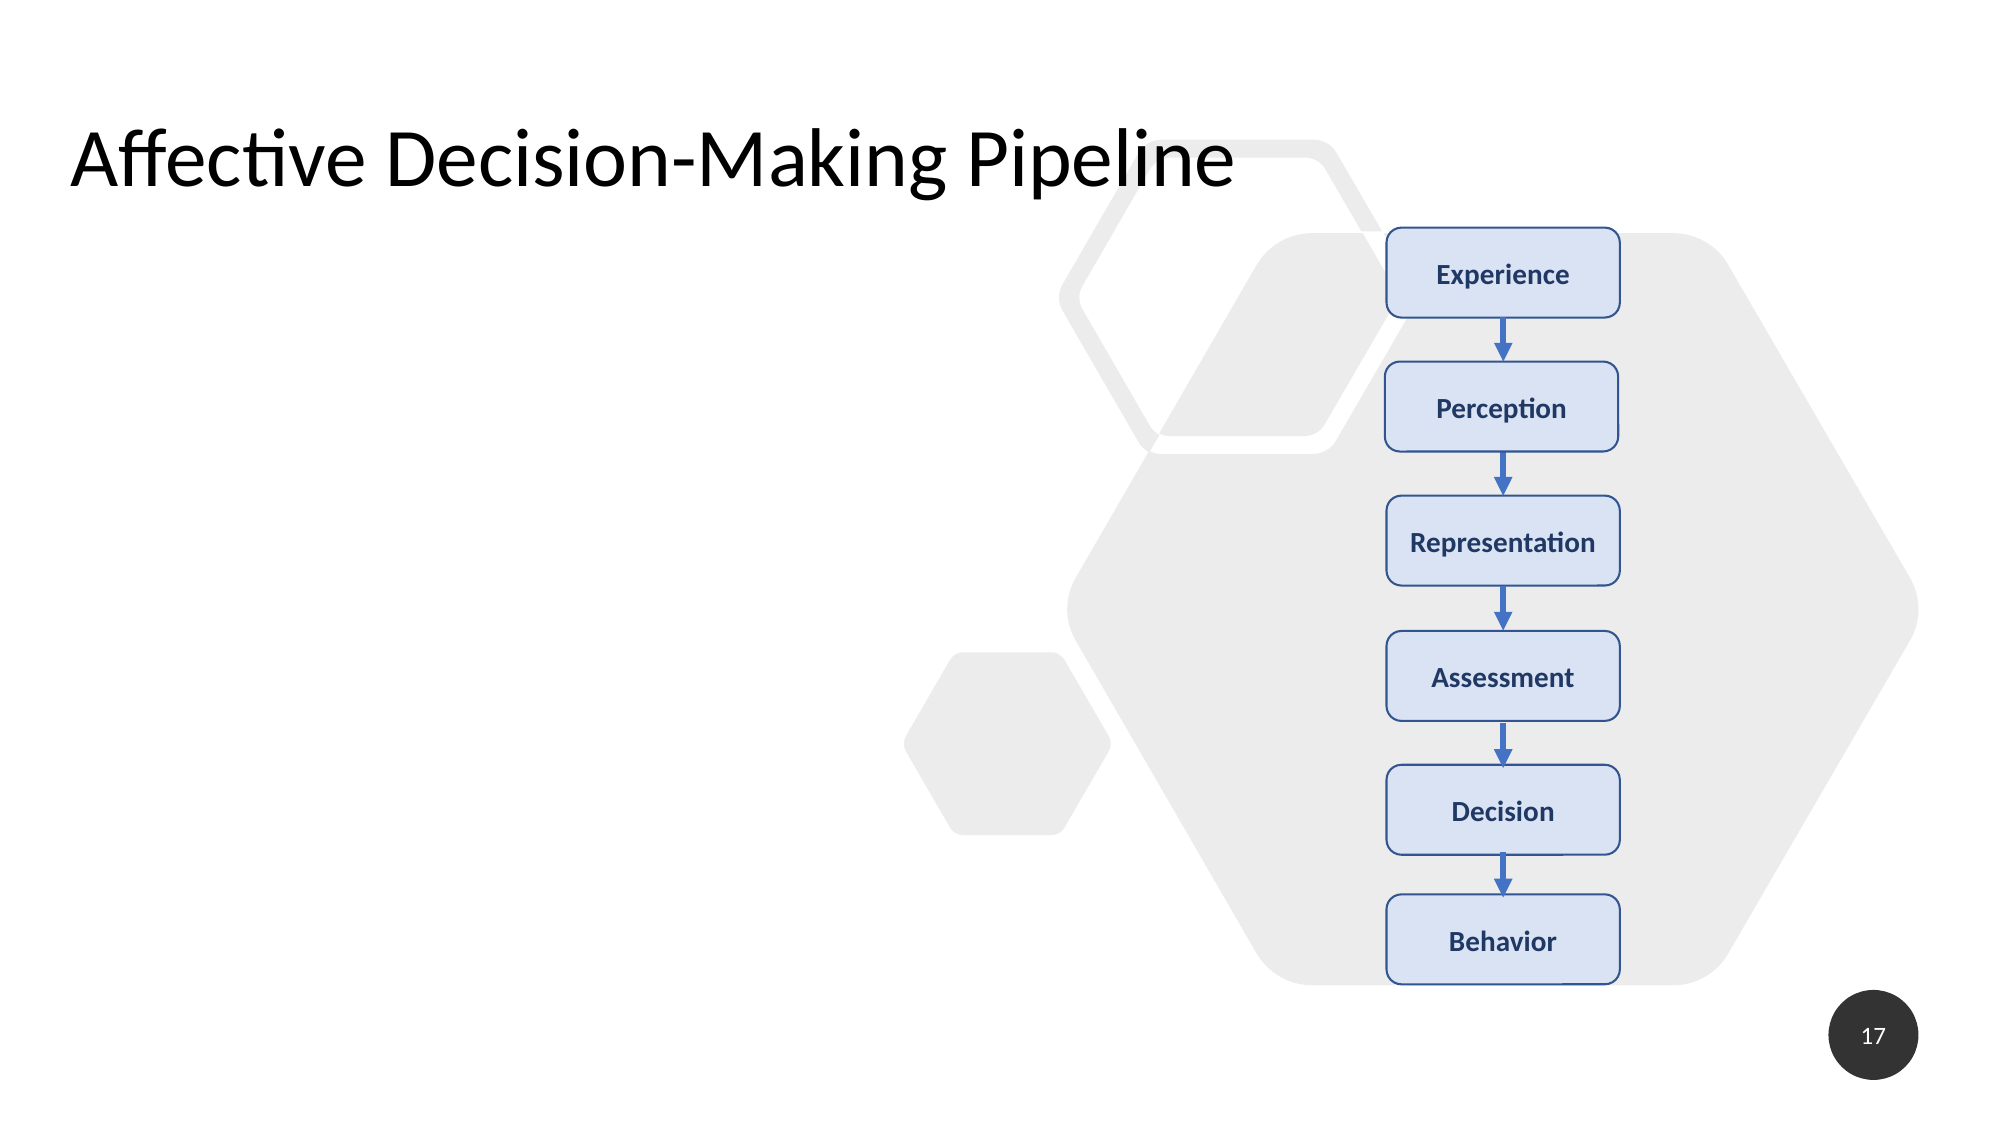

Affective Decision-Making Pipeline

Experience
Representation
Assessment
Decision
Behavior
Perception
17